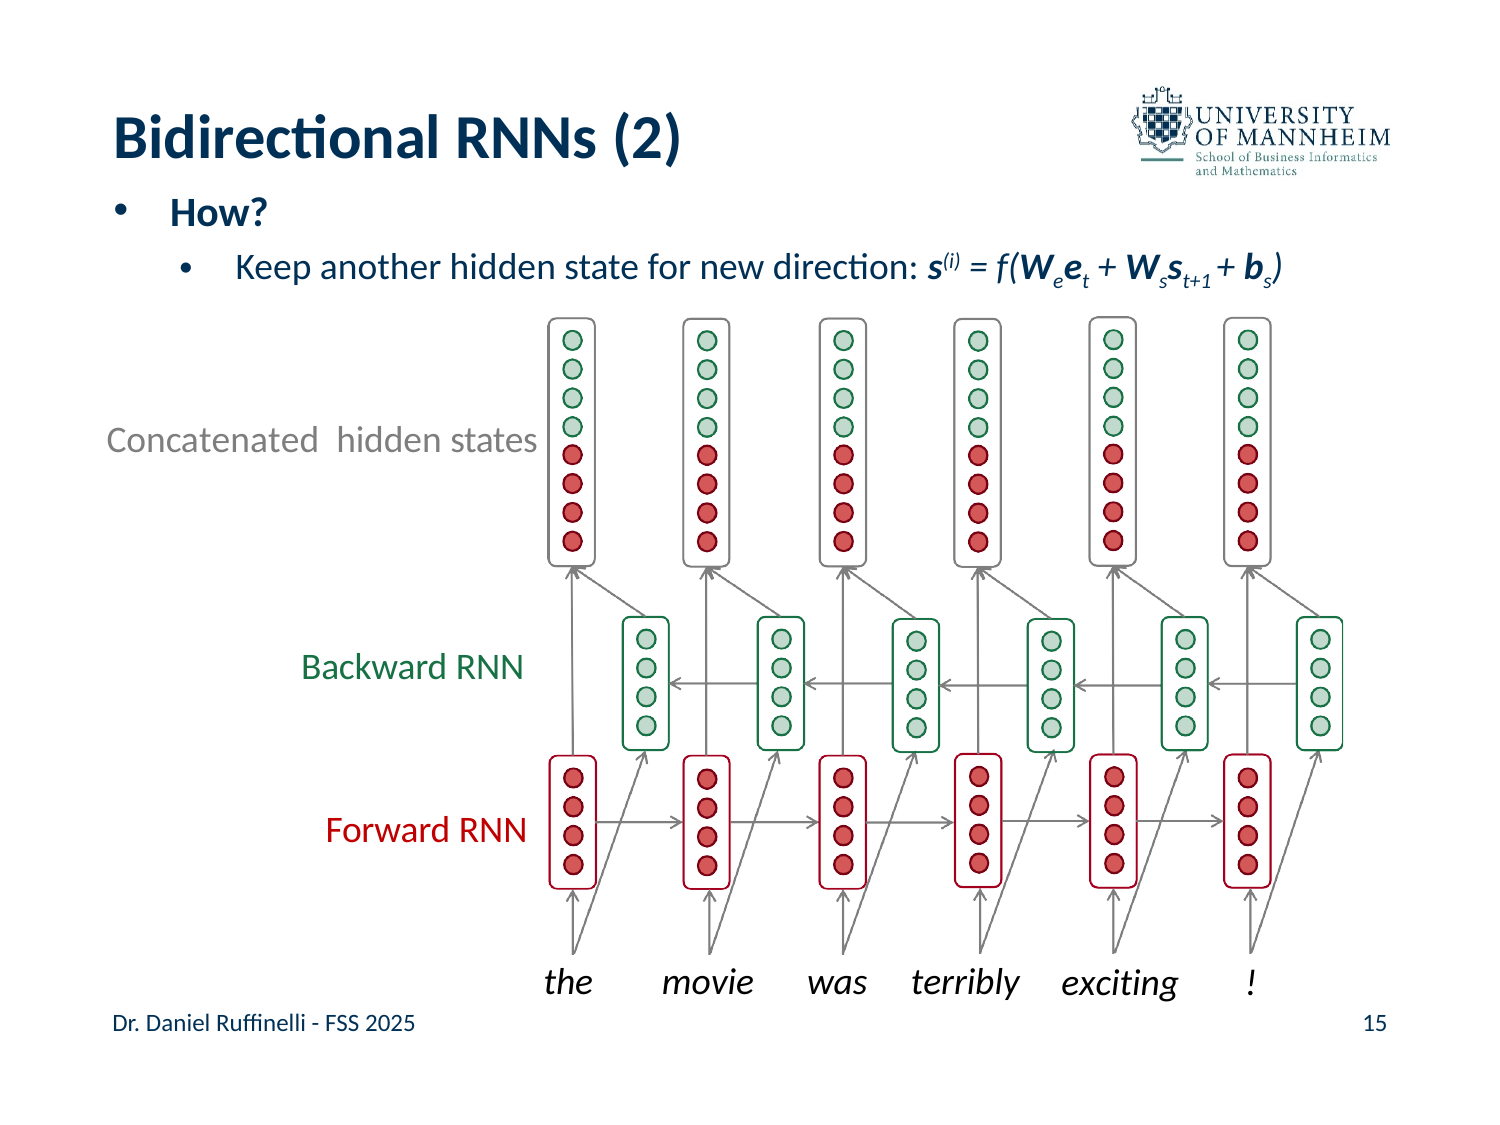

# Bidirectional RNNs (2)
How?
Keep another hidden state for new direction: s(i) = f(Weet + Wsst+1 + bs)

Concatenated  hidden states
Backward RNN
Forward RNN
the
movie
was
terribly
exciting
!
Dr. Daniel Ruffinelli - FSS 2025
15